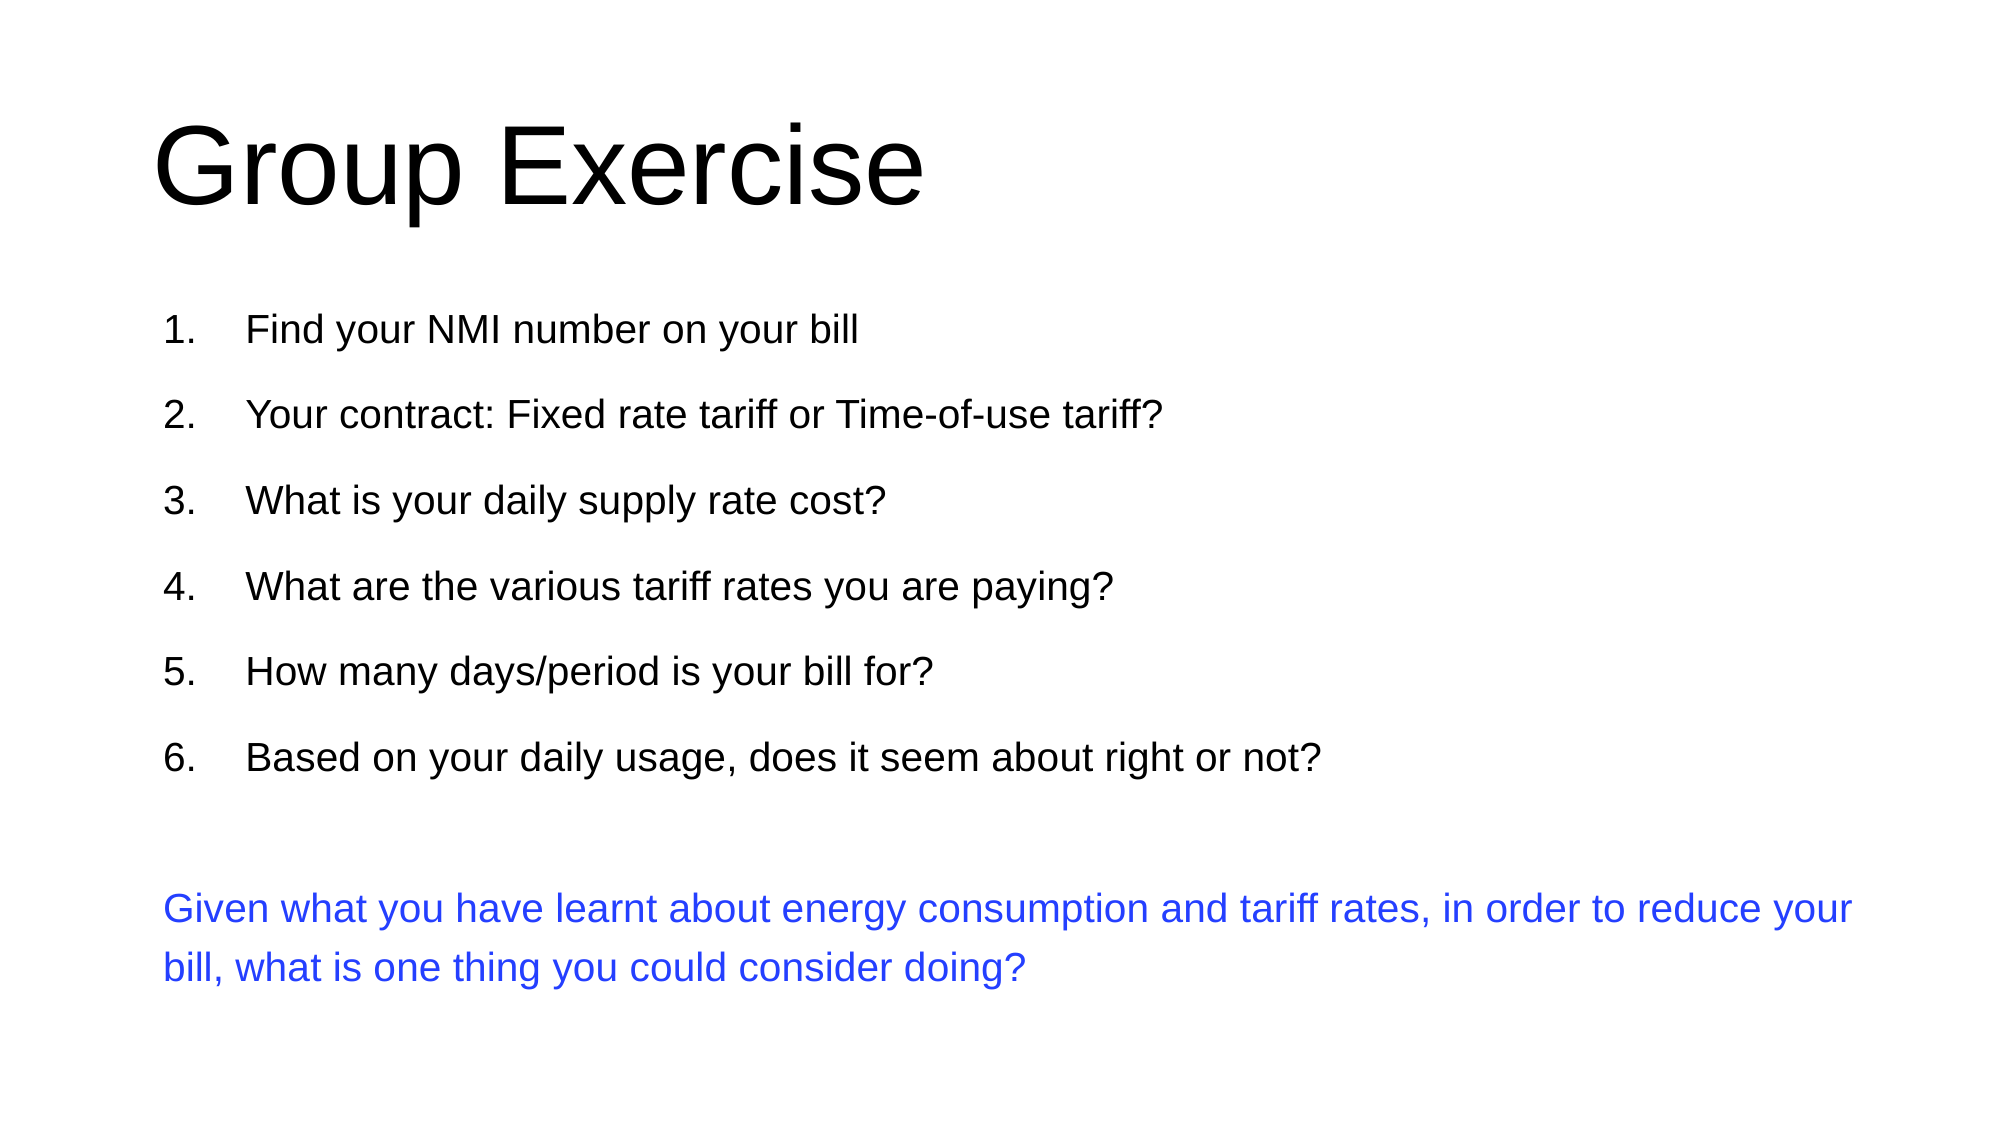

# Group Exercise
Find your NMI number on your bill
Your contract: Fixed rate tariff or Time-of-use tariff?
What is your daily supply rate cost?
What are the various tariff rates you are paying?
How many days/period is your bill for?
Based on your daily usage, does it seem about right or not?

Given what you have learnt about energy consumption and tariff rates, in order to reduce your bill, what is one thing you could consider doing?